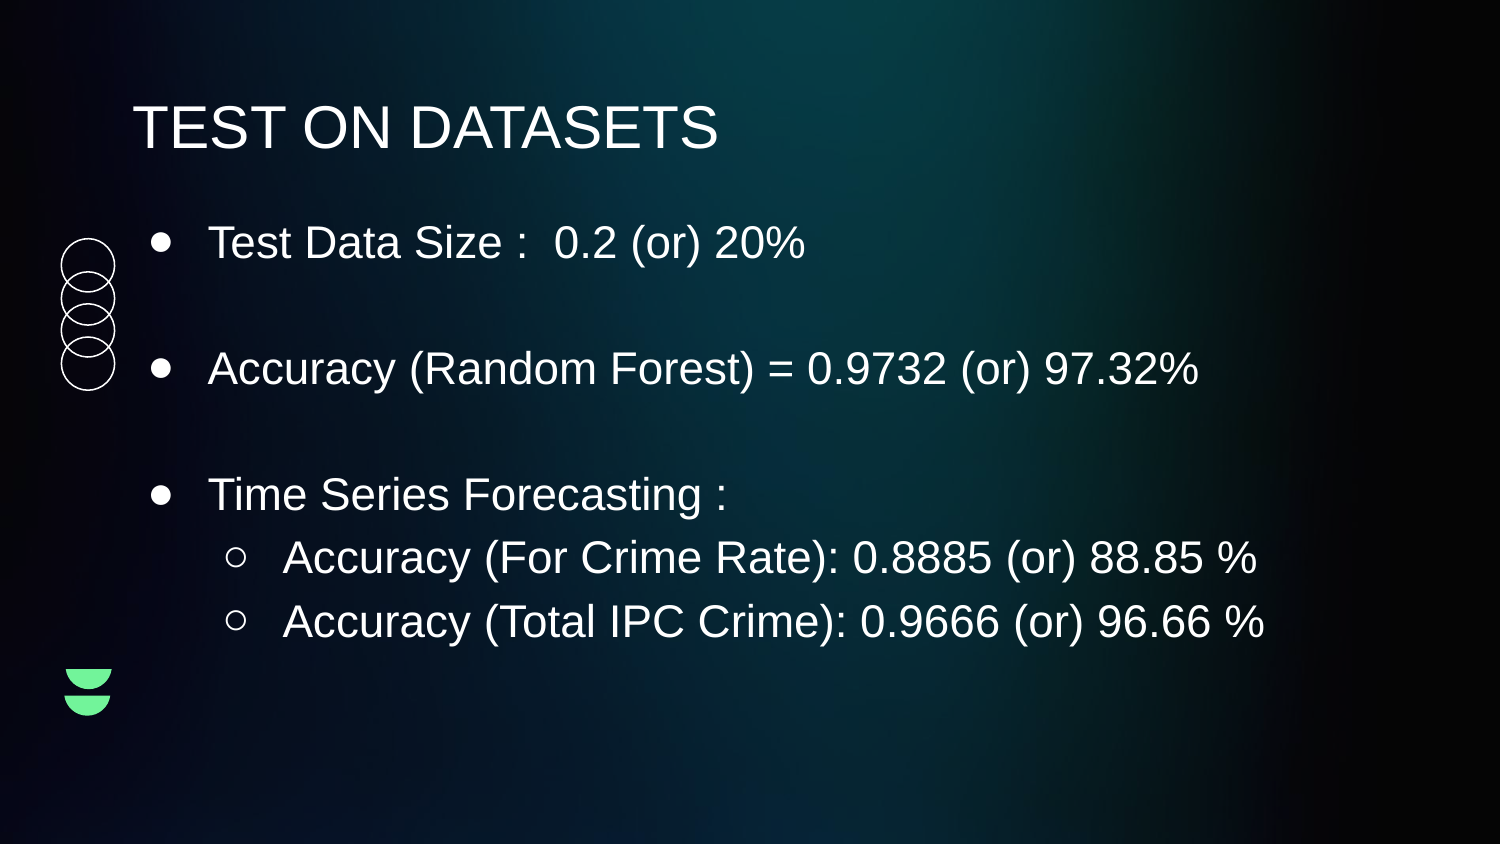

# TEST ON DATASETS
Test Data Size :  0.2 (or) 20%

Accuracy (Random Forest) = 0.9732 (or) 97.32%

Time Series Forecasting :
Accuracy (For Crime Rate): 0.8885 (or) 88.85 %
Accuracy (Total IPC Crime): 0.9666 (or) 96.66 %